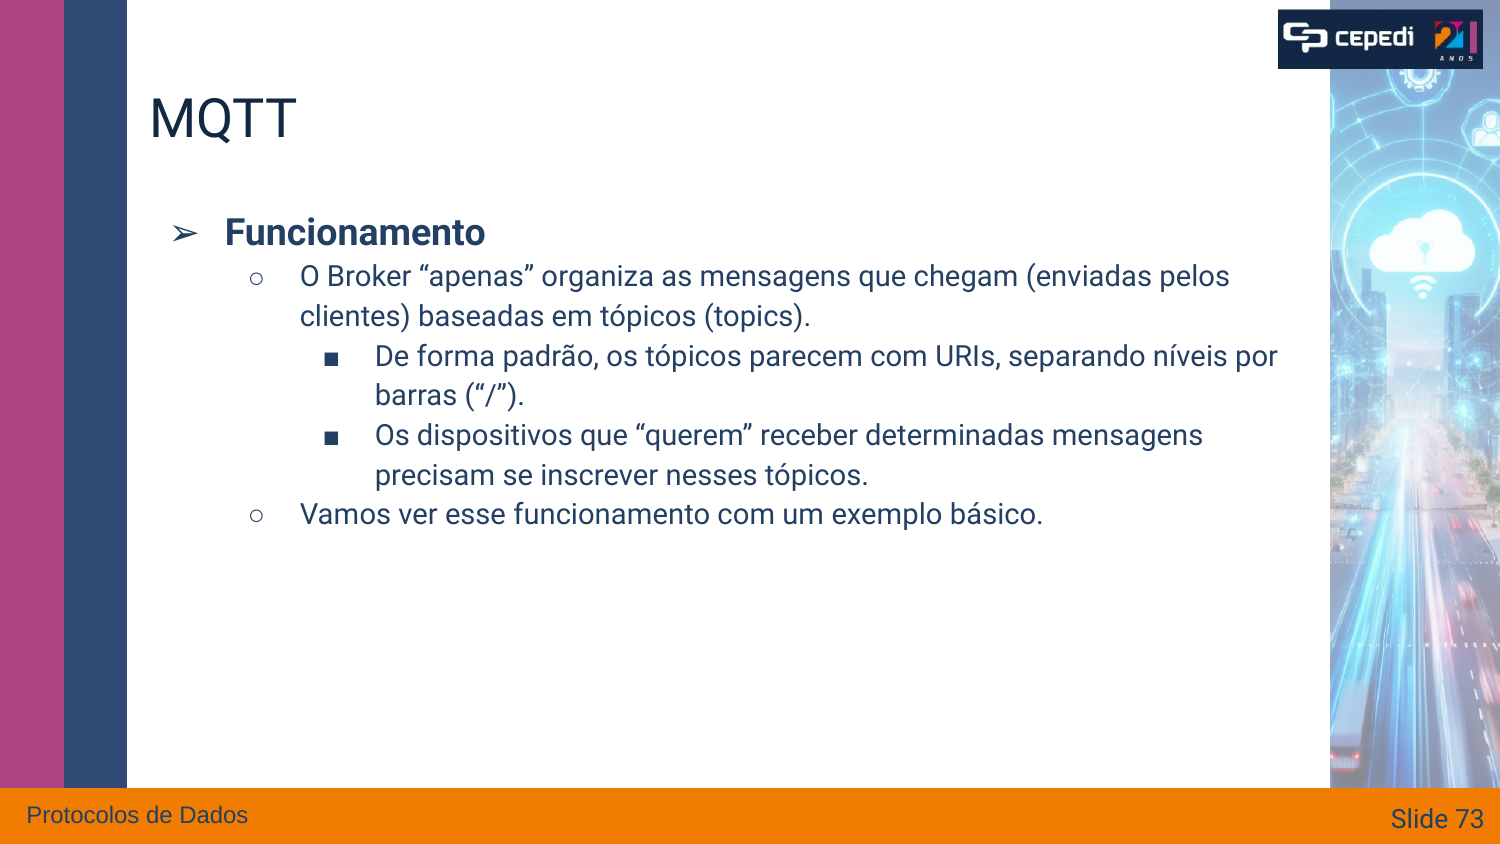

# MQTT
Funcionamento
O Broker “apenas” organiza as mensagens que chegam (enviadas pelos clientes) baseadas em tópicos (topics).
De forma padrão, os tópicos parecem com URIs, separando níveis por barras (“/”).
Os dispositivos que “querem” receber determinadas mensagens precisam se inscrever nesses tópicos.
Vamos ver esse funcionamento com um exemplo básico.
Protocolos de Dados
Slide 73